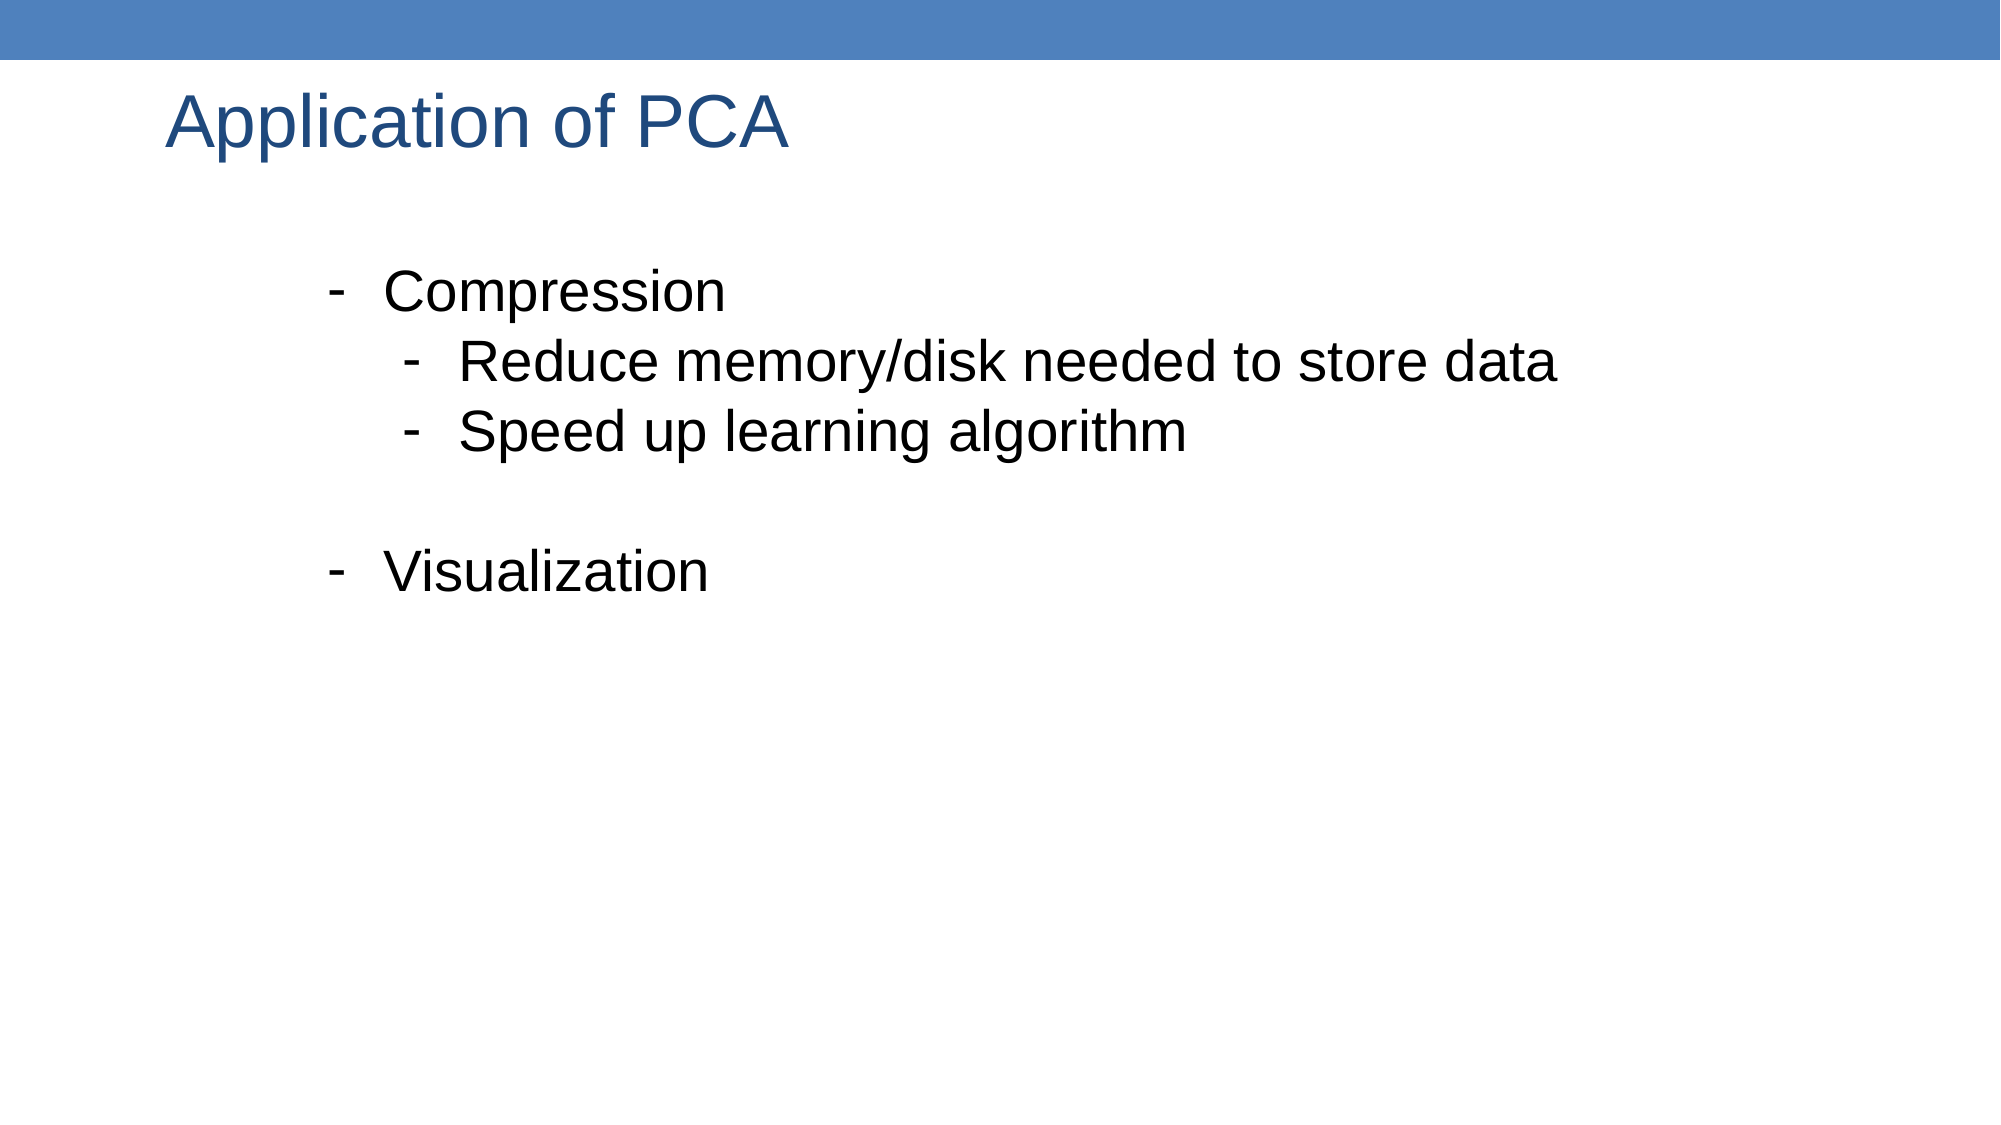

Application of PCA
Compression
Reduce memory/disk needed to store data
Speed up learning algorithm

Visualization